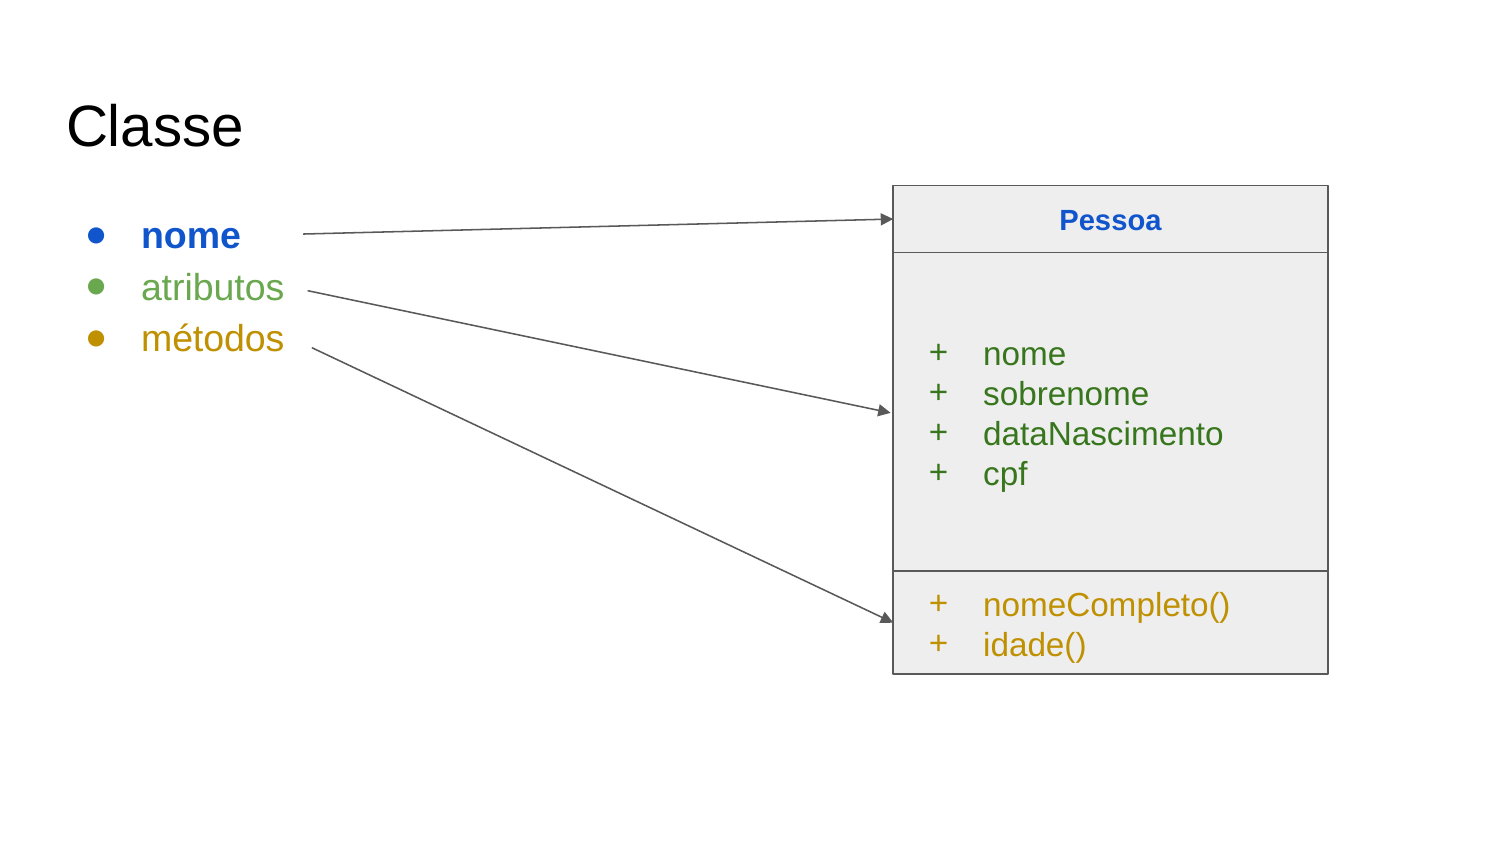

# Classe
Pessoa
nome
sobrenome
dataNascimento
cpf
nomeCompleto()
idade()
nome
atributos
métodos